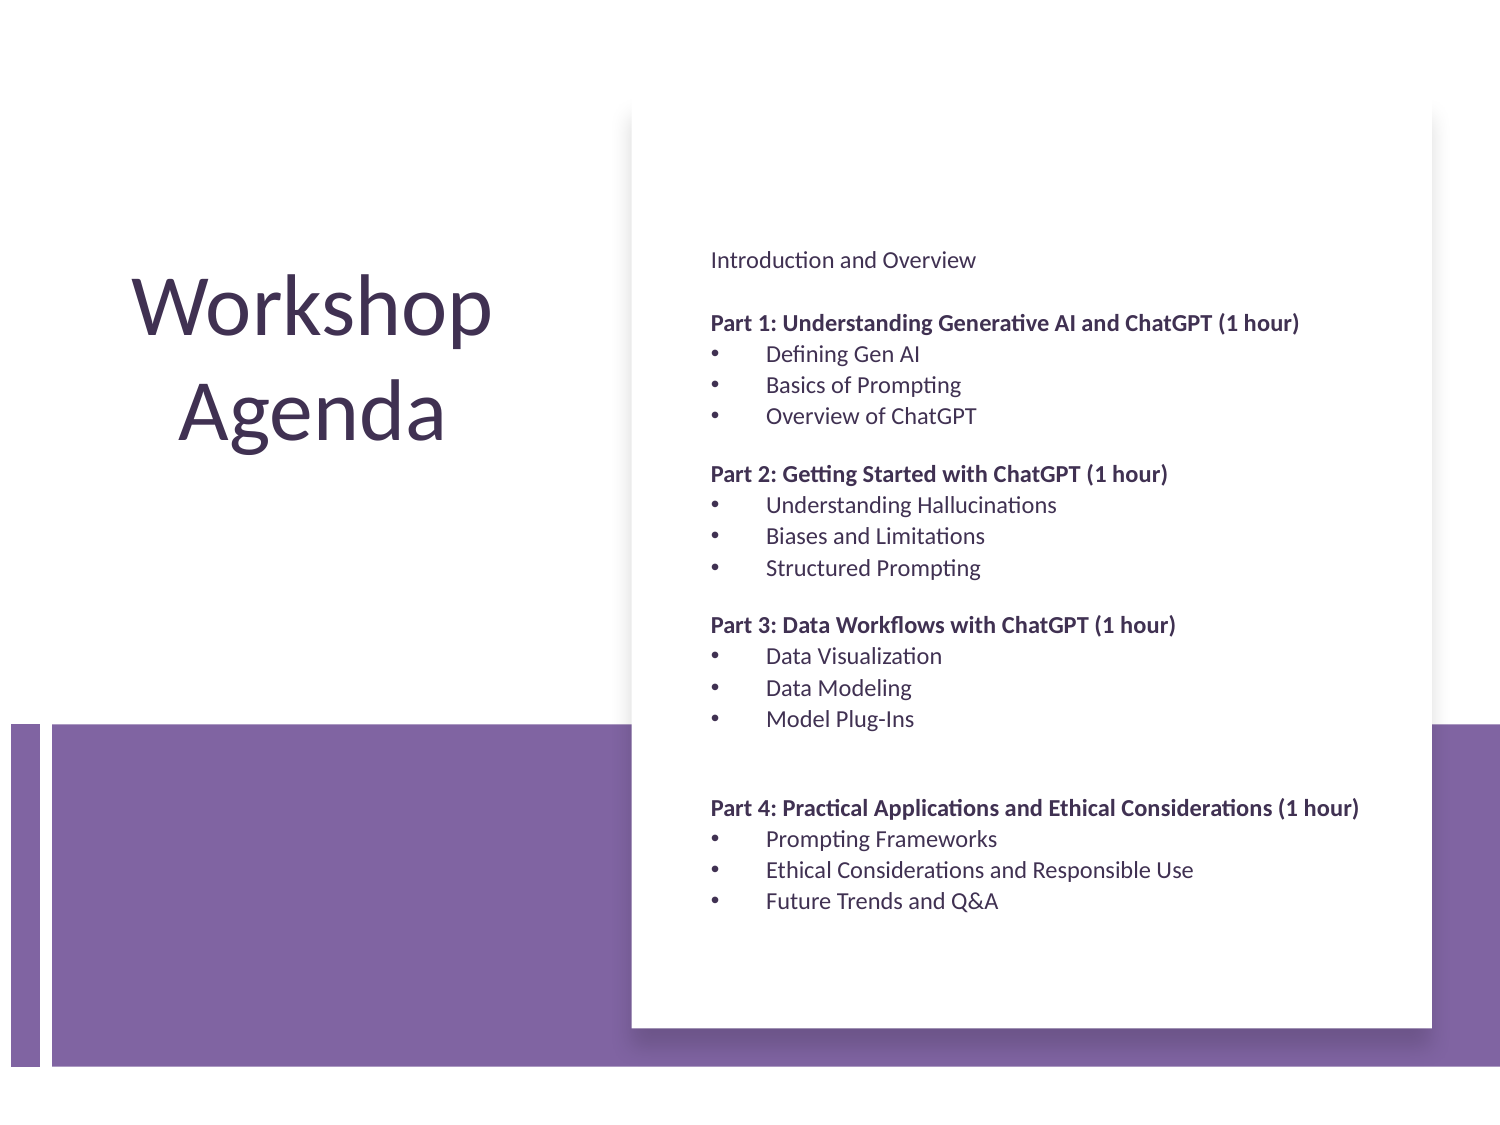

Introduction and Overview

Part 1: Understanding Generative AI and ChatGPT (1 hour)
Defining Gen AI
Basics of Prompting
Overview of ChatGPT
Part 2: Getting Started with ChatGPT (1 hour)
Understanding Hallucinations
Biases and Limitations
Structured Prompting
Part 3: Data Workflows with ChatGPT (1 hour)
Data Visualization
Data Modeling
Model Plug-Ins

Part 4: Practical Applications and Ethical Considerations (1 hour)
Prompting Frameworks
Ethical Considerations and Responsible Use
Future Trends and Q&A
# Workshop Agenda